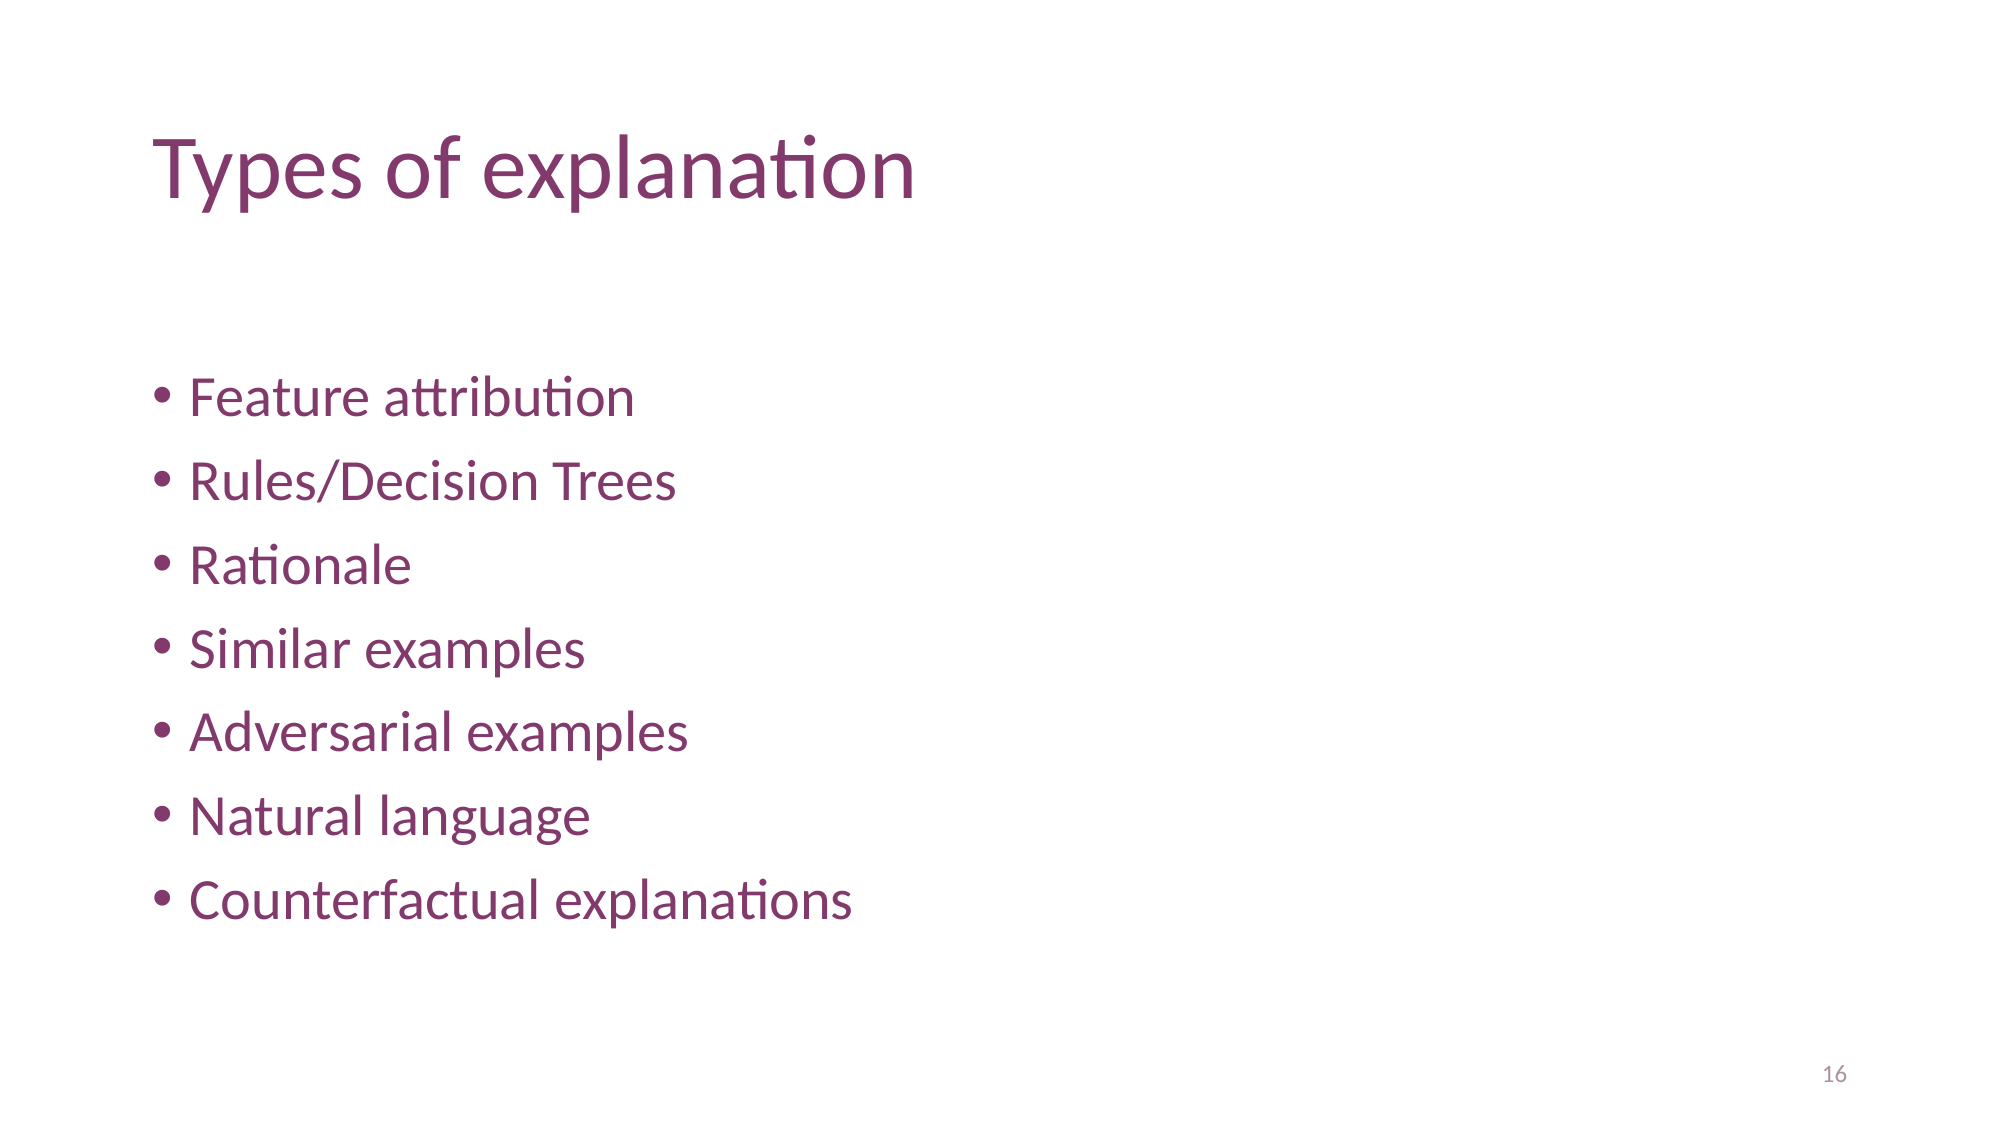

# Types of explanation
Feature attribution
Rules/Decision Trees
Rationale
Similar examples
Adversarial examples
Natural language
Counterfactual explanations
16